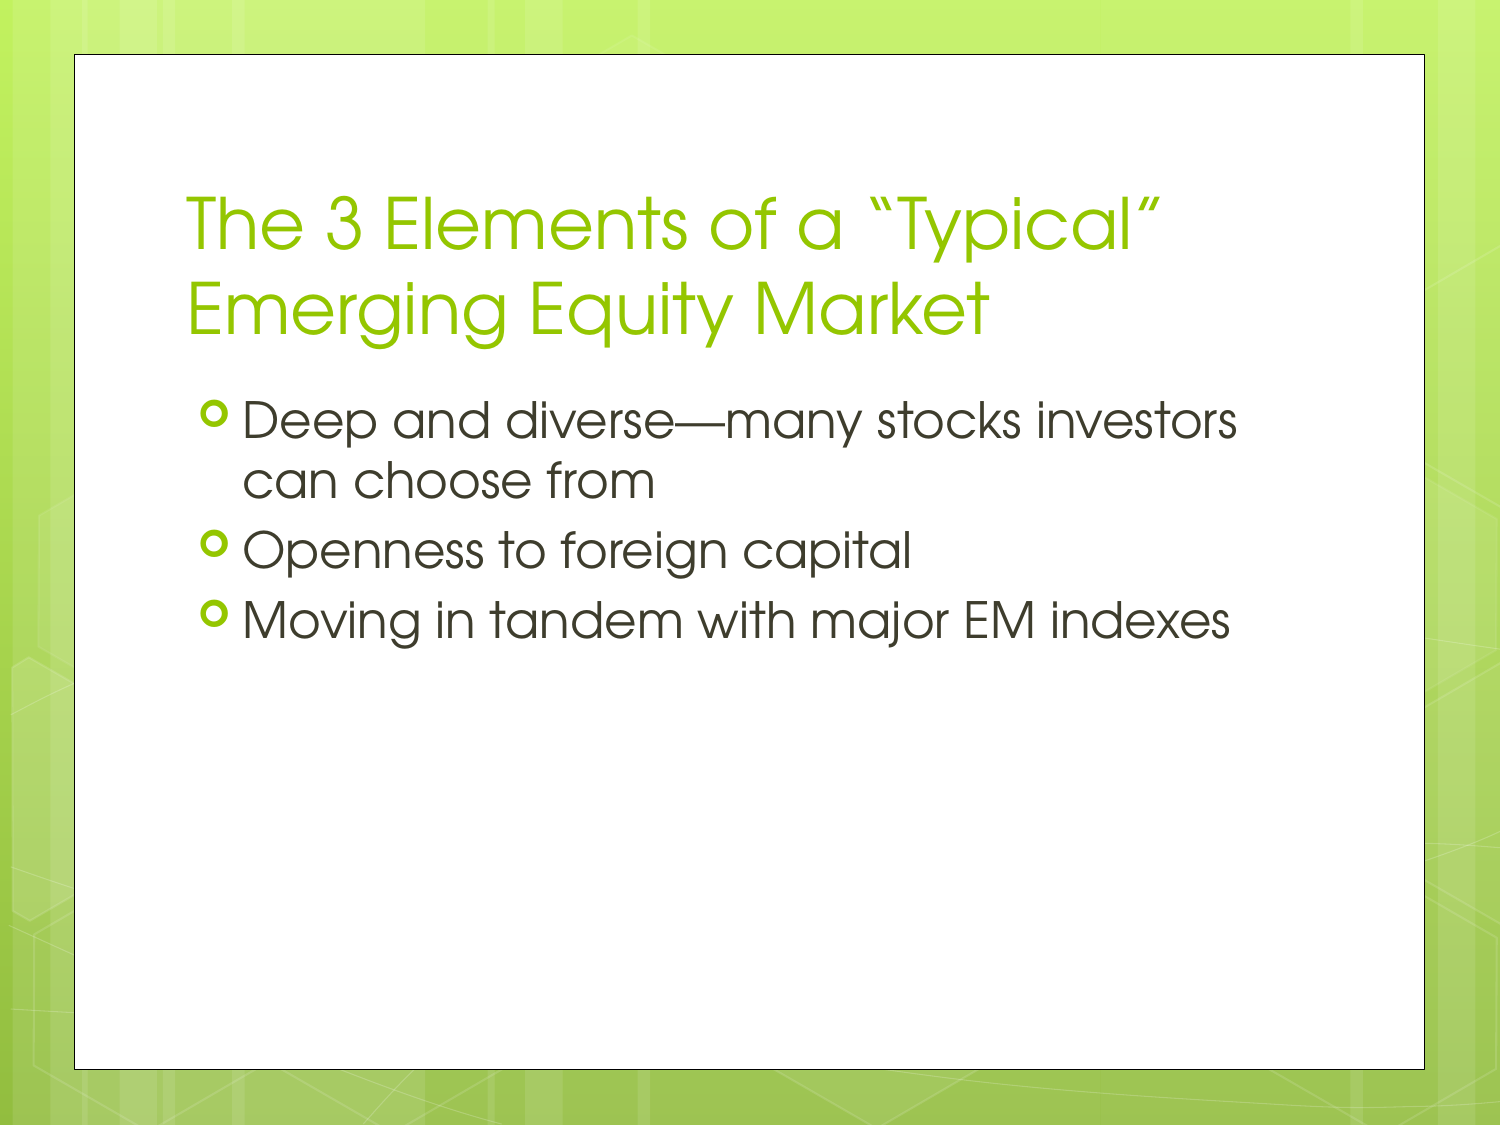

# The 3 Elements of a “Typical” Emerging Equity Market
Deep and diverse—many stocks investors can choose from
Openness to foreign capital
Moving in tandem with major EM indexes